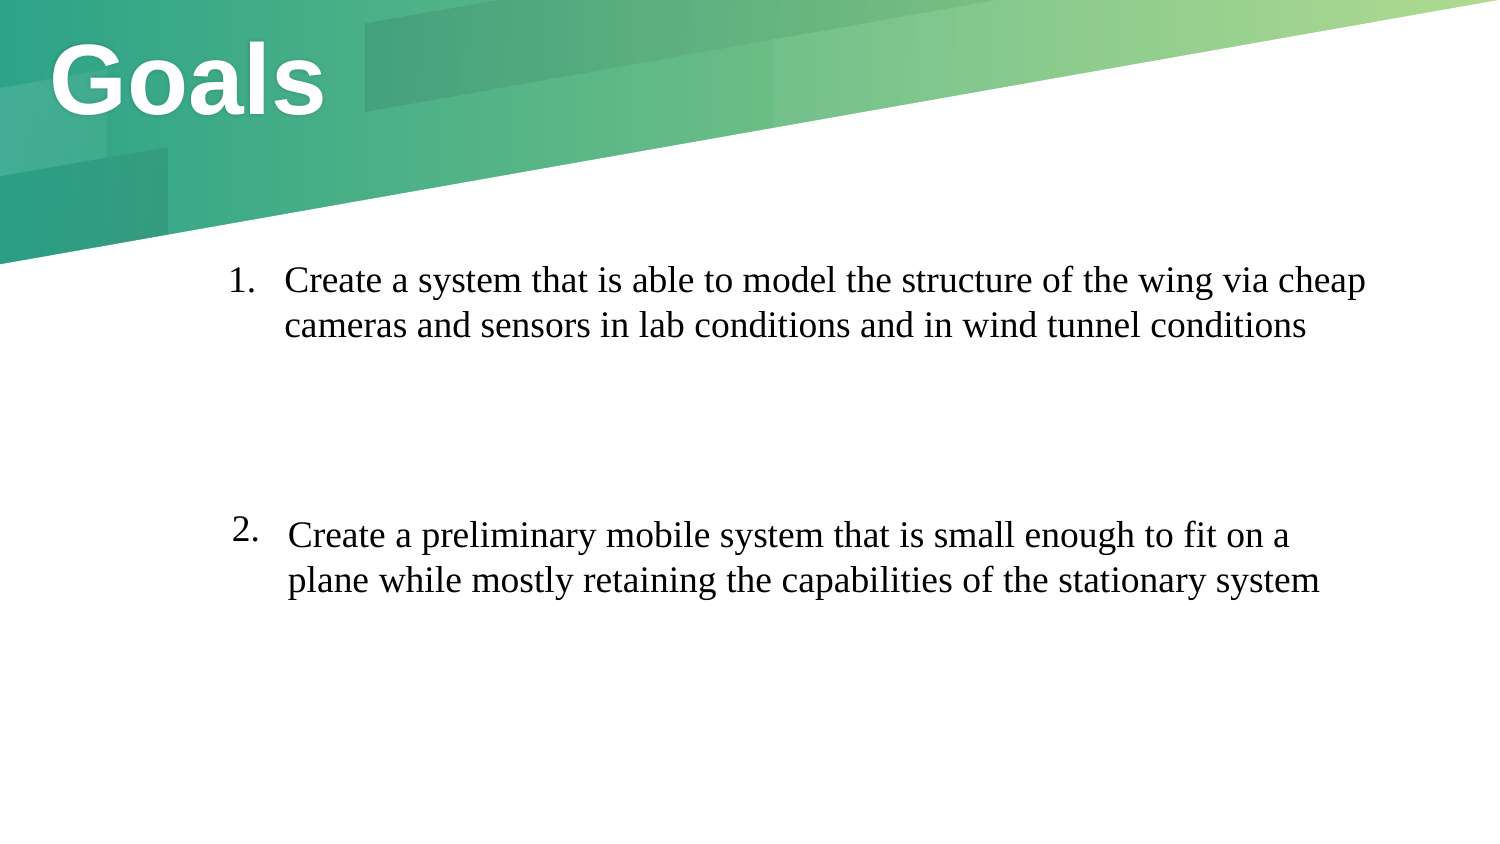

Goals
Create a system that is able to model the structure of the wing via cheap cameras and sensors in lab conditions and in wind tunnel conditions

Create a preliminary mobile system that is small enough to fit on a plane while mostly retaining the capabilities of the stationary system
2.